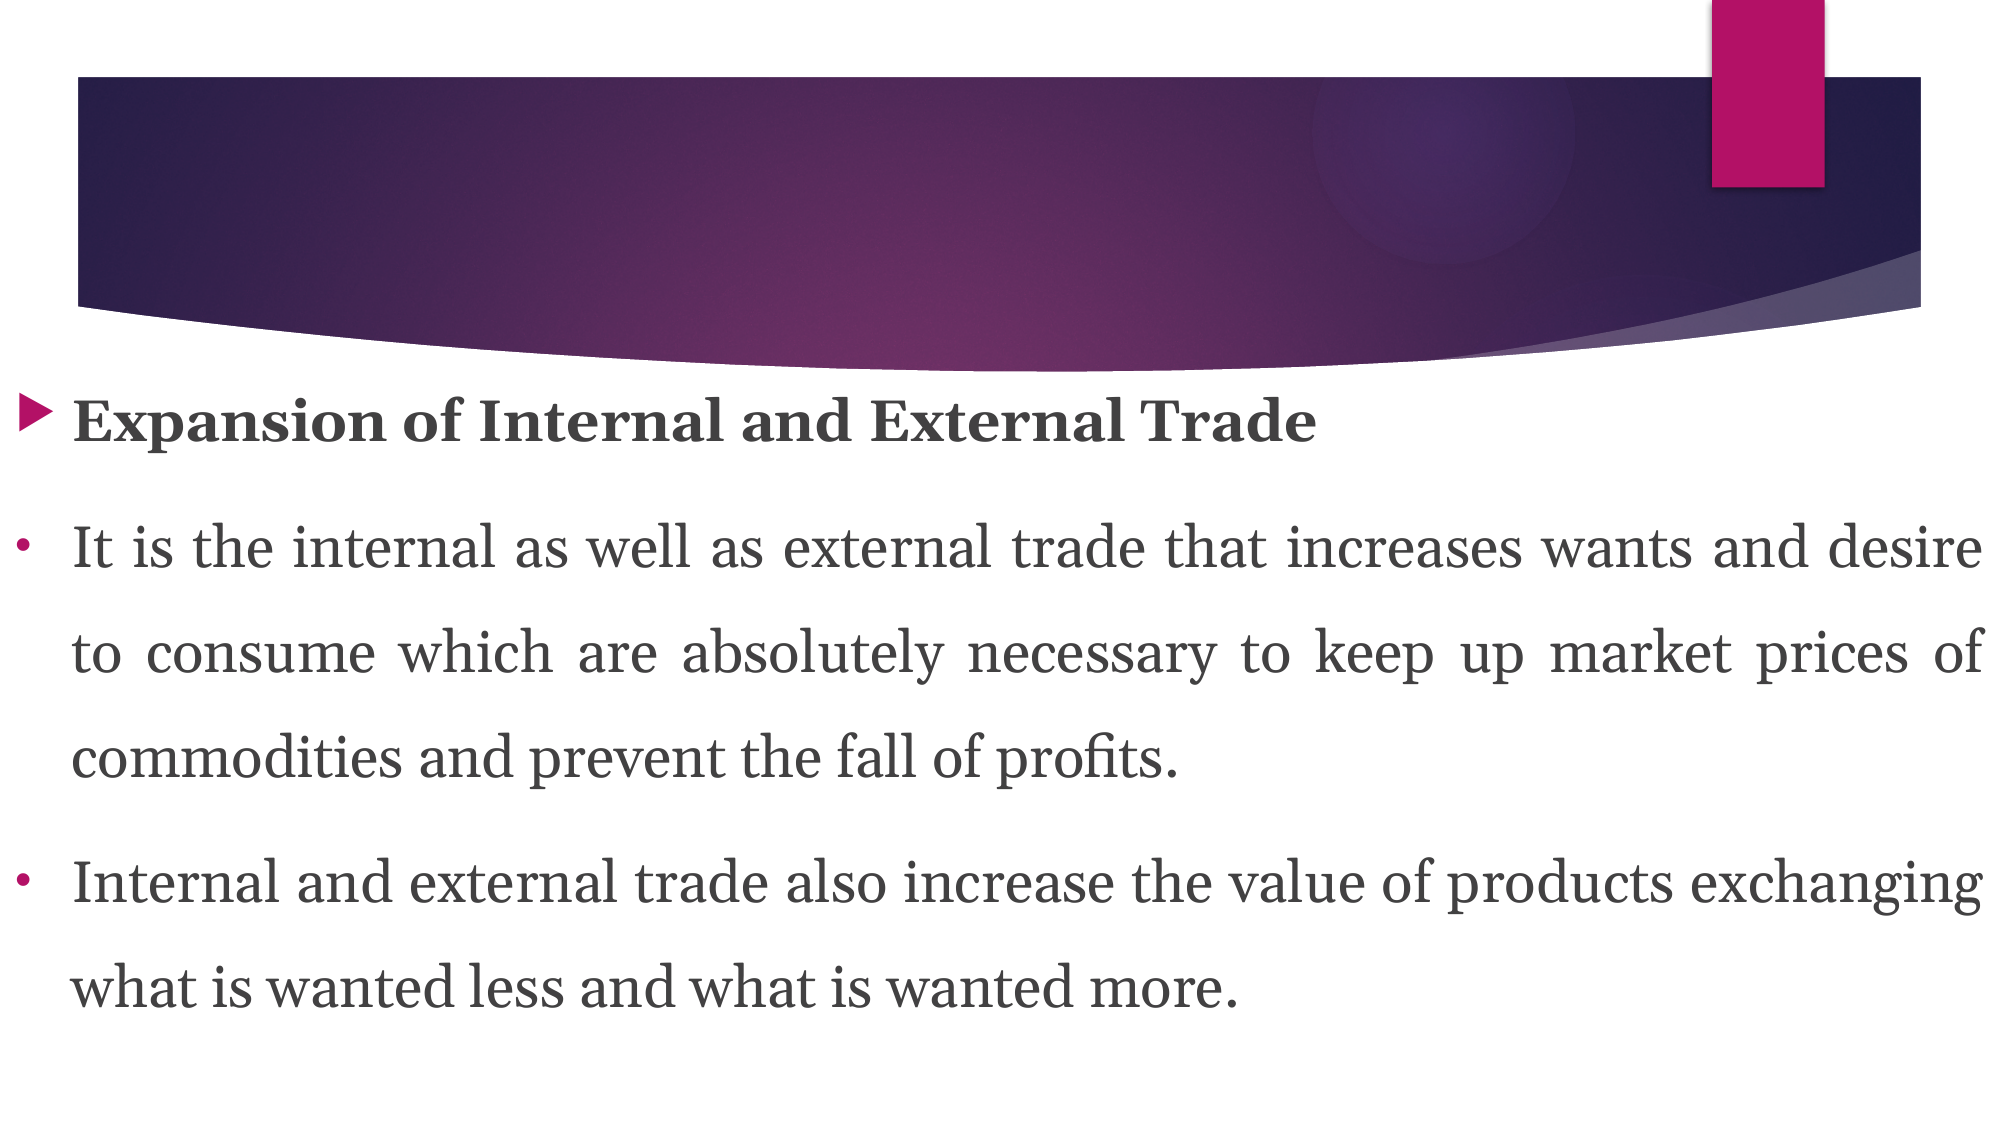

#
Expansion of Internal and External Trade
It is the internal as well as external trade that increases wants and desire to consume which are absolutely necessary to keep up market prices of commodities and prevent the fall of profits.
Internal and external trade also increase the value of products exchanging what is wanted less and what is wanted more.